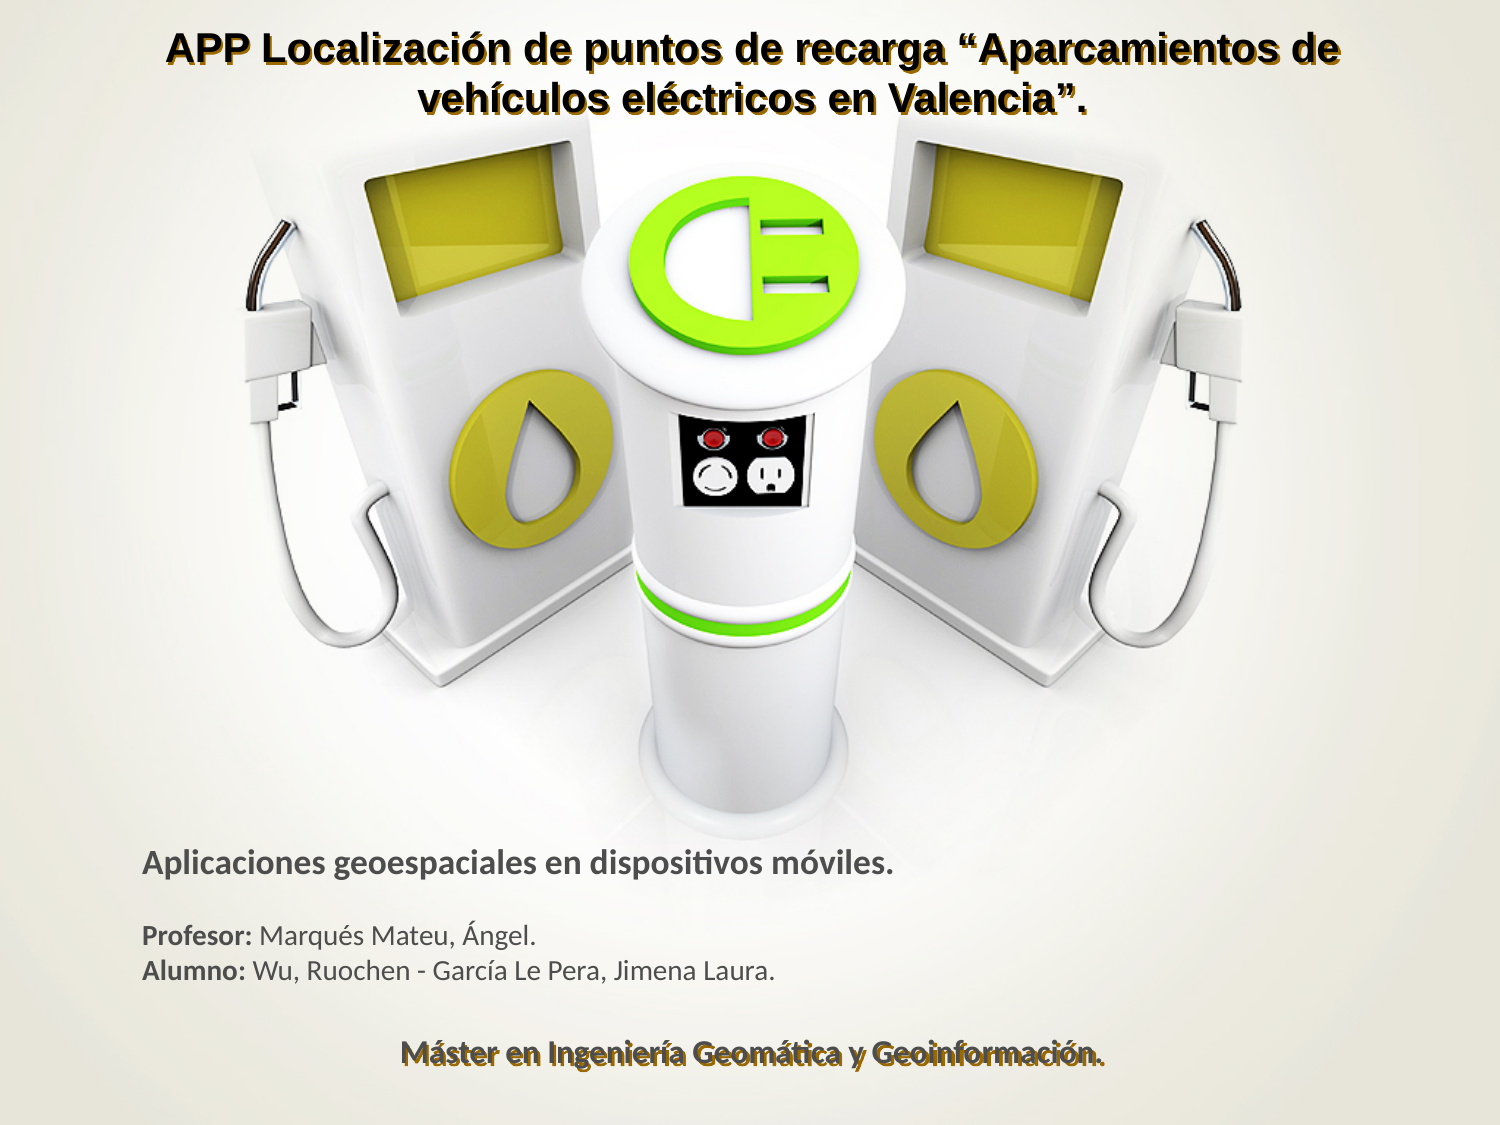

# APP Localización de puntos de recarga “Aparcamientos de vehículos eléctricos en Valencia”.
Aplicaciones geoespaciales en dispositivos móviles.

Profesor: Marqués Mateu, Ángel.
Alumno: Wu, Ruochen - García Le Pera, Jimena Laura.
Máster en Ingeniería Geomática y Geoinformación.